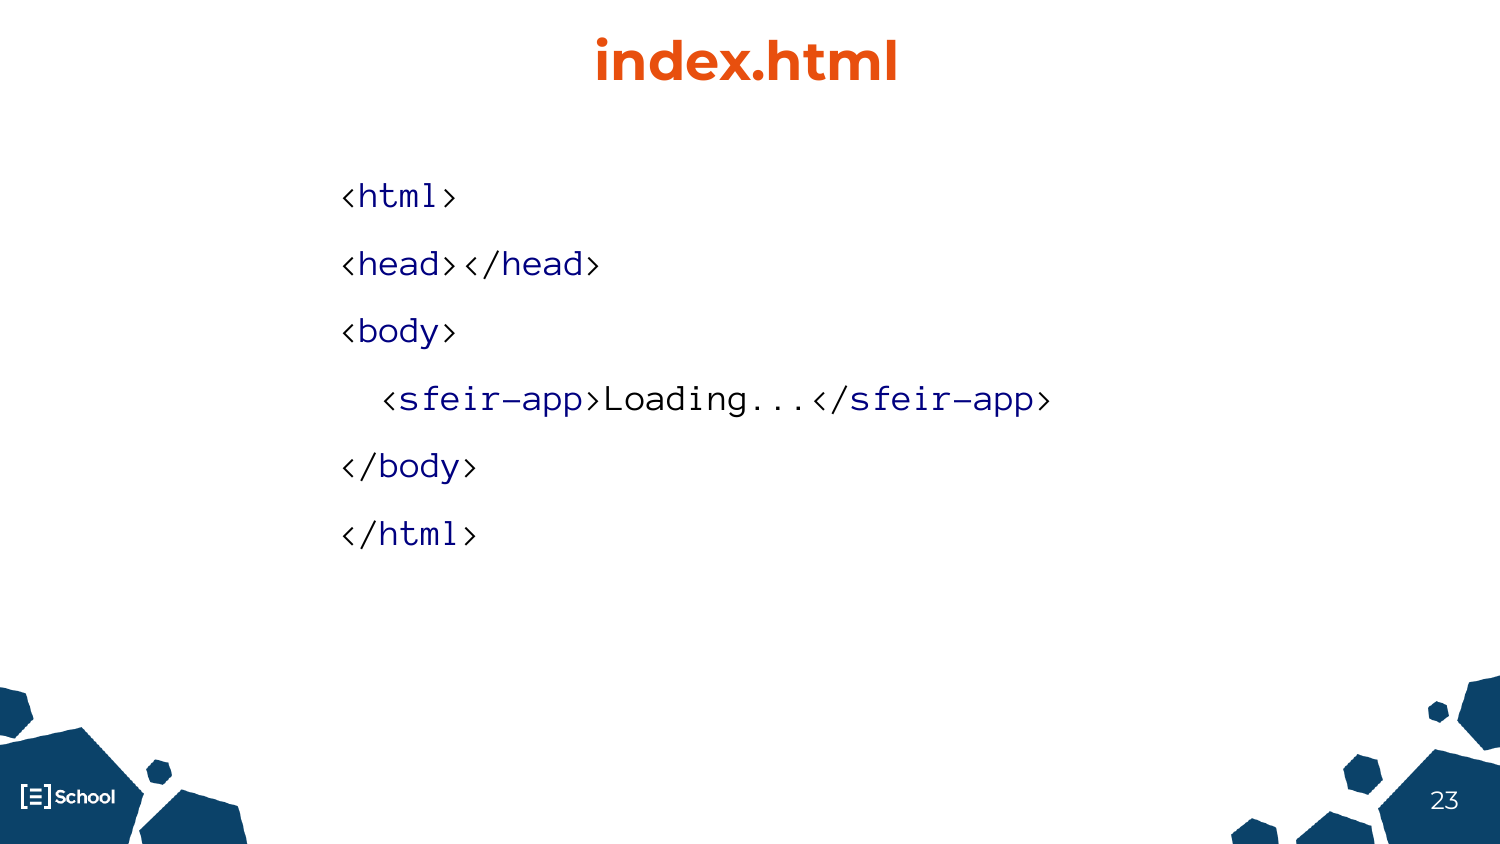

index.html
<html>
<head></head>
<body>
  <sfeir-app>Loading...</sfeir-app>
</body>
</html>

23